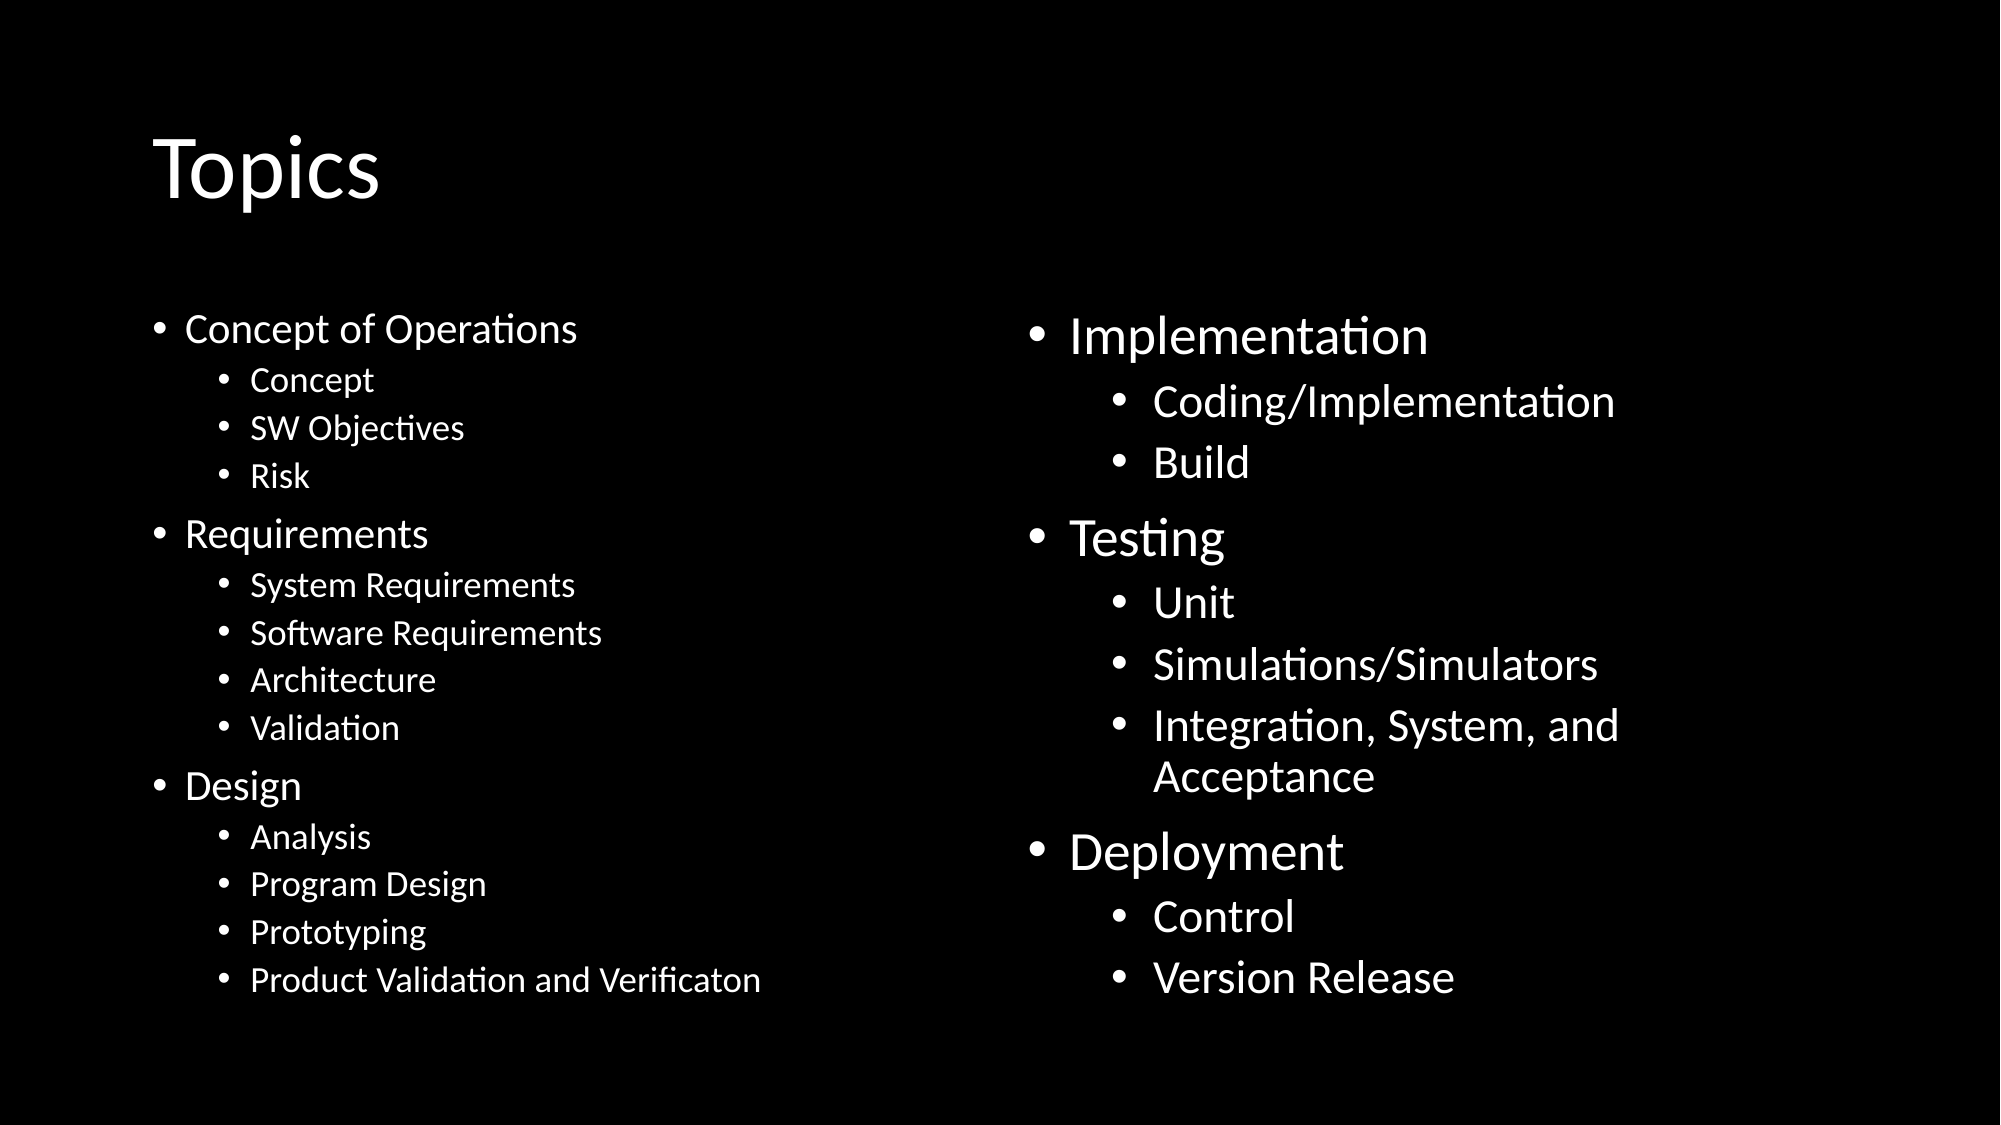

# Topics
Concept of Operations
Concept
SW Objectives
Risk
Requirements
System Requirements
Software Requirements
Architecture
Validation
Design
Analysis
Program Design
Prototyping
Product Validation and Verificaton
Implementation
Coding/Implementation
Build
Testing
Unit
Simulations/Simulators
Integration, System, and Acceptance
Deployment
Control
Version Release